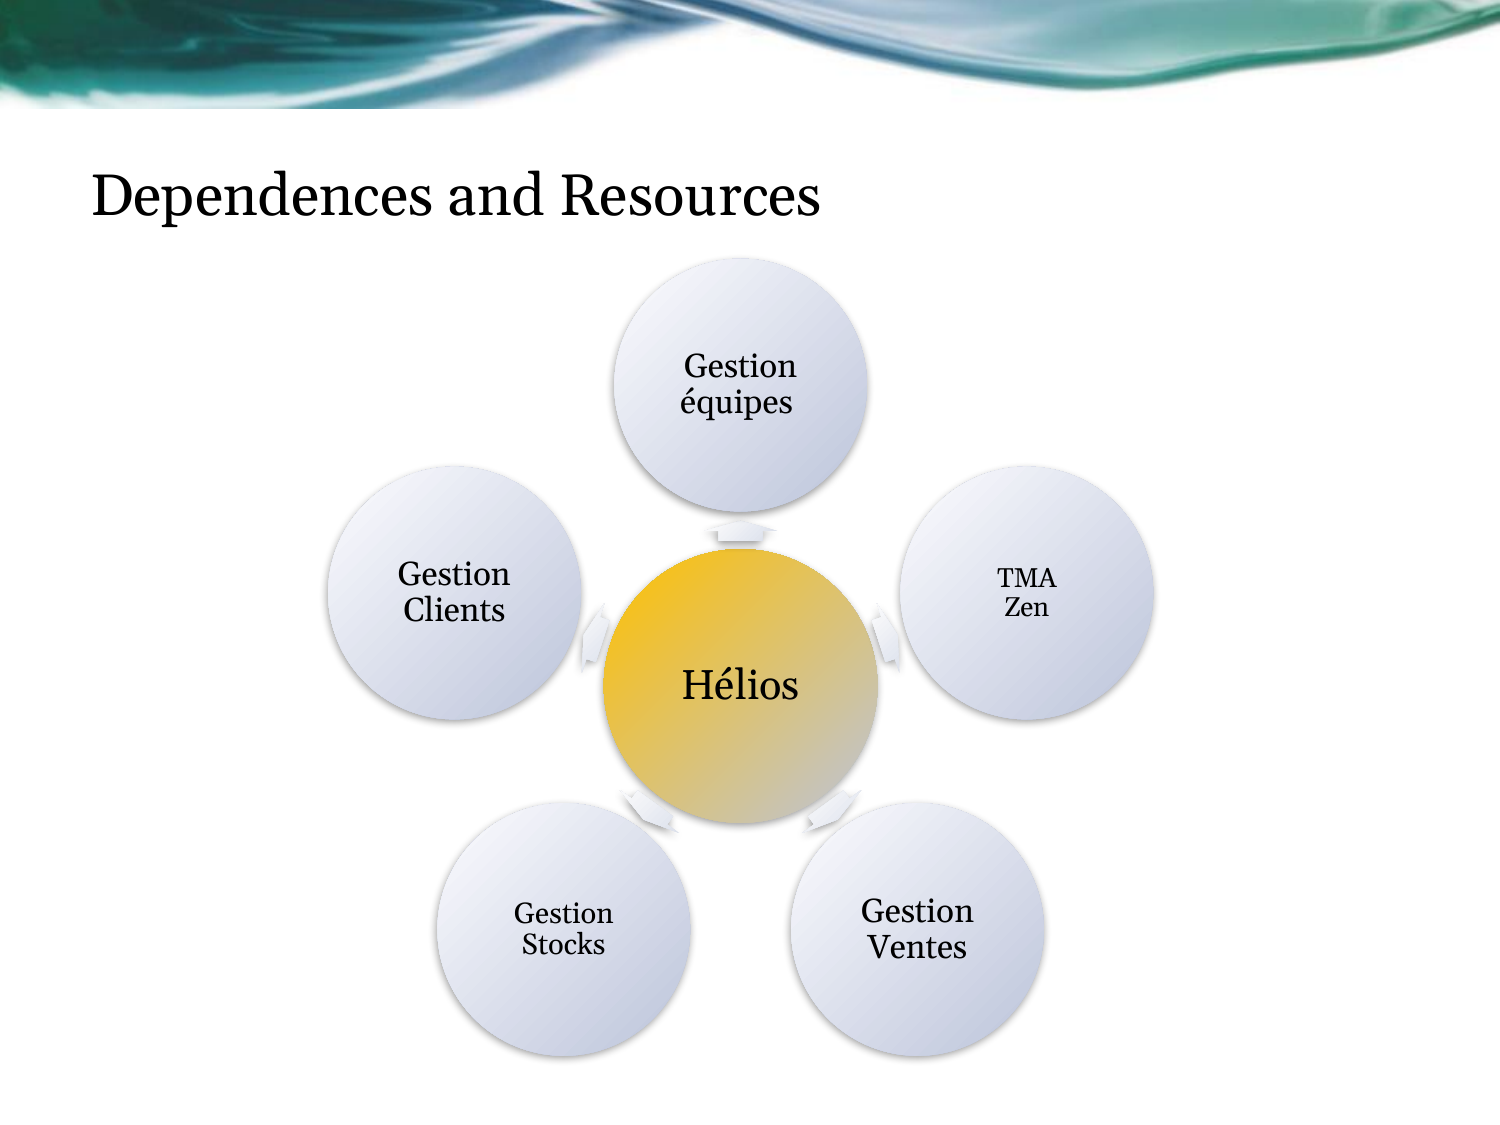

# Dependences and Resources
Hélios

Gestion
équipes

TMA
Zen

Gestion Ventes

Gestion Stocks

Gestion
Clients